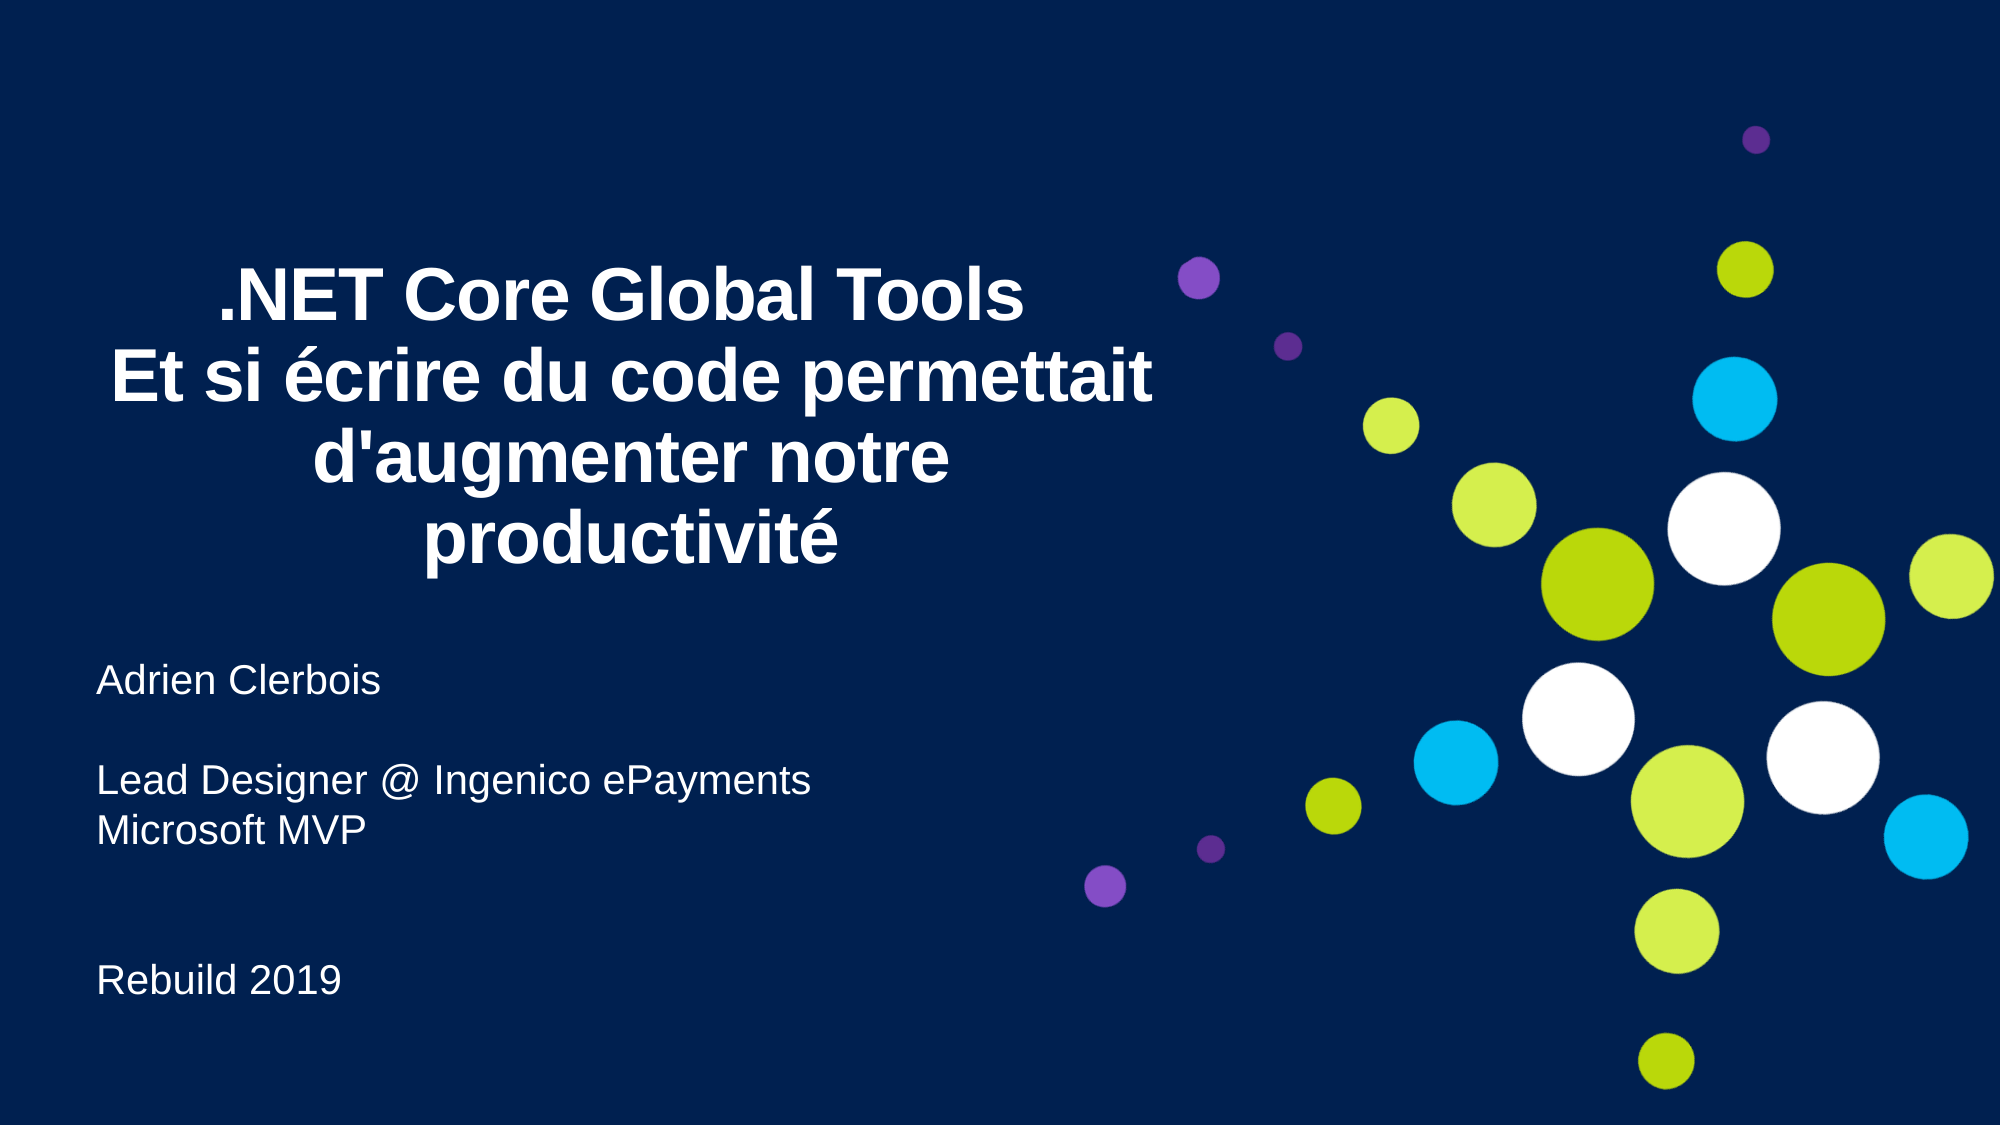

# .NET Core Global Tools Et si écrire du code permettait d'augmenter notre productivité
Adrien Clerbois

Lead Designer @ Ingenico ePayments
Microsoft MVP

Rebuild 2019